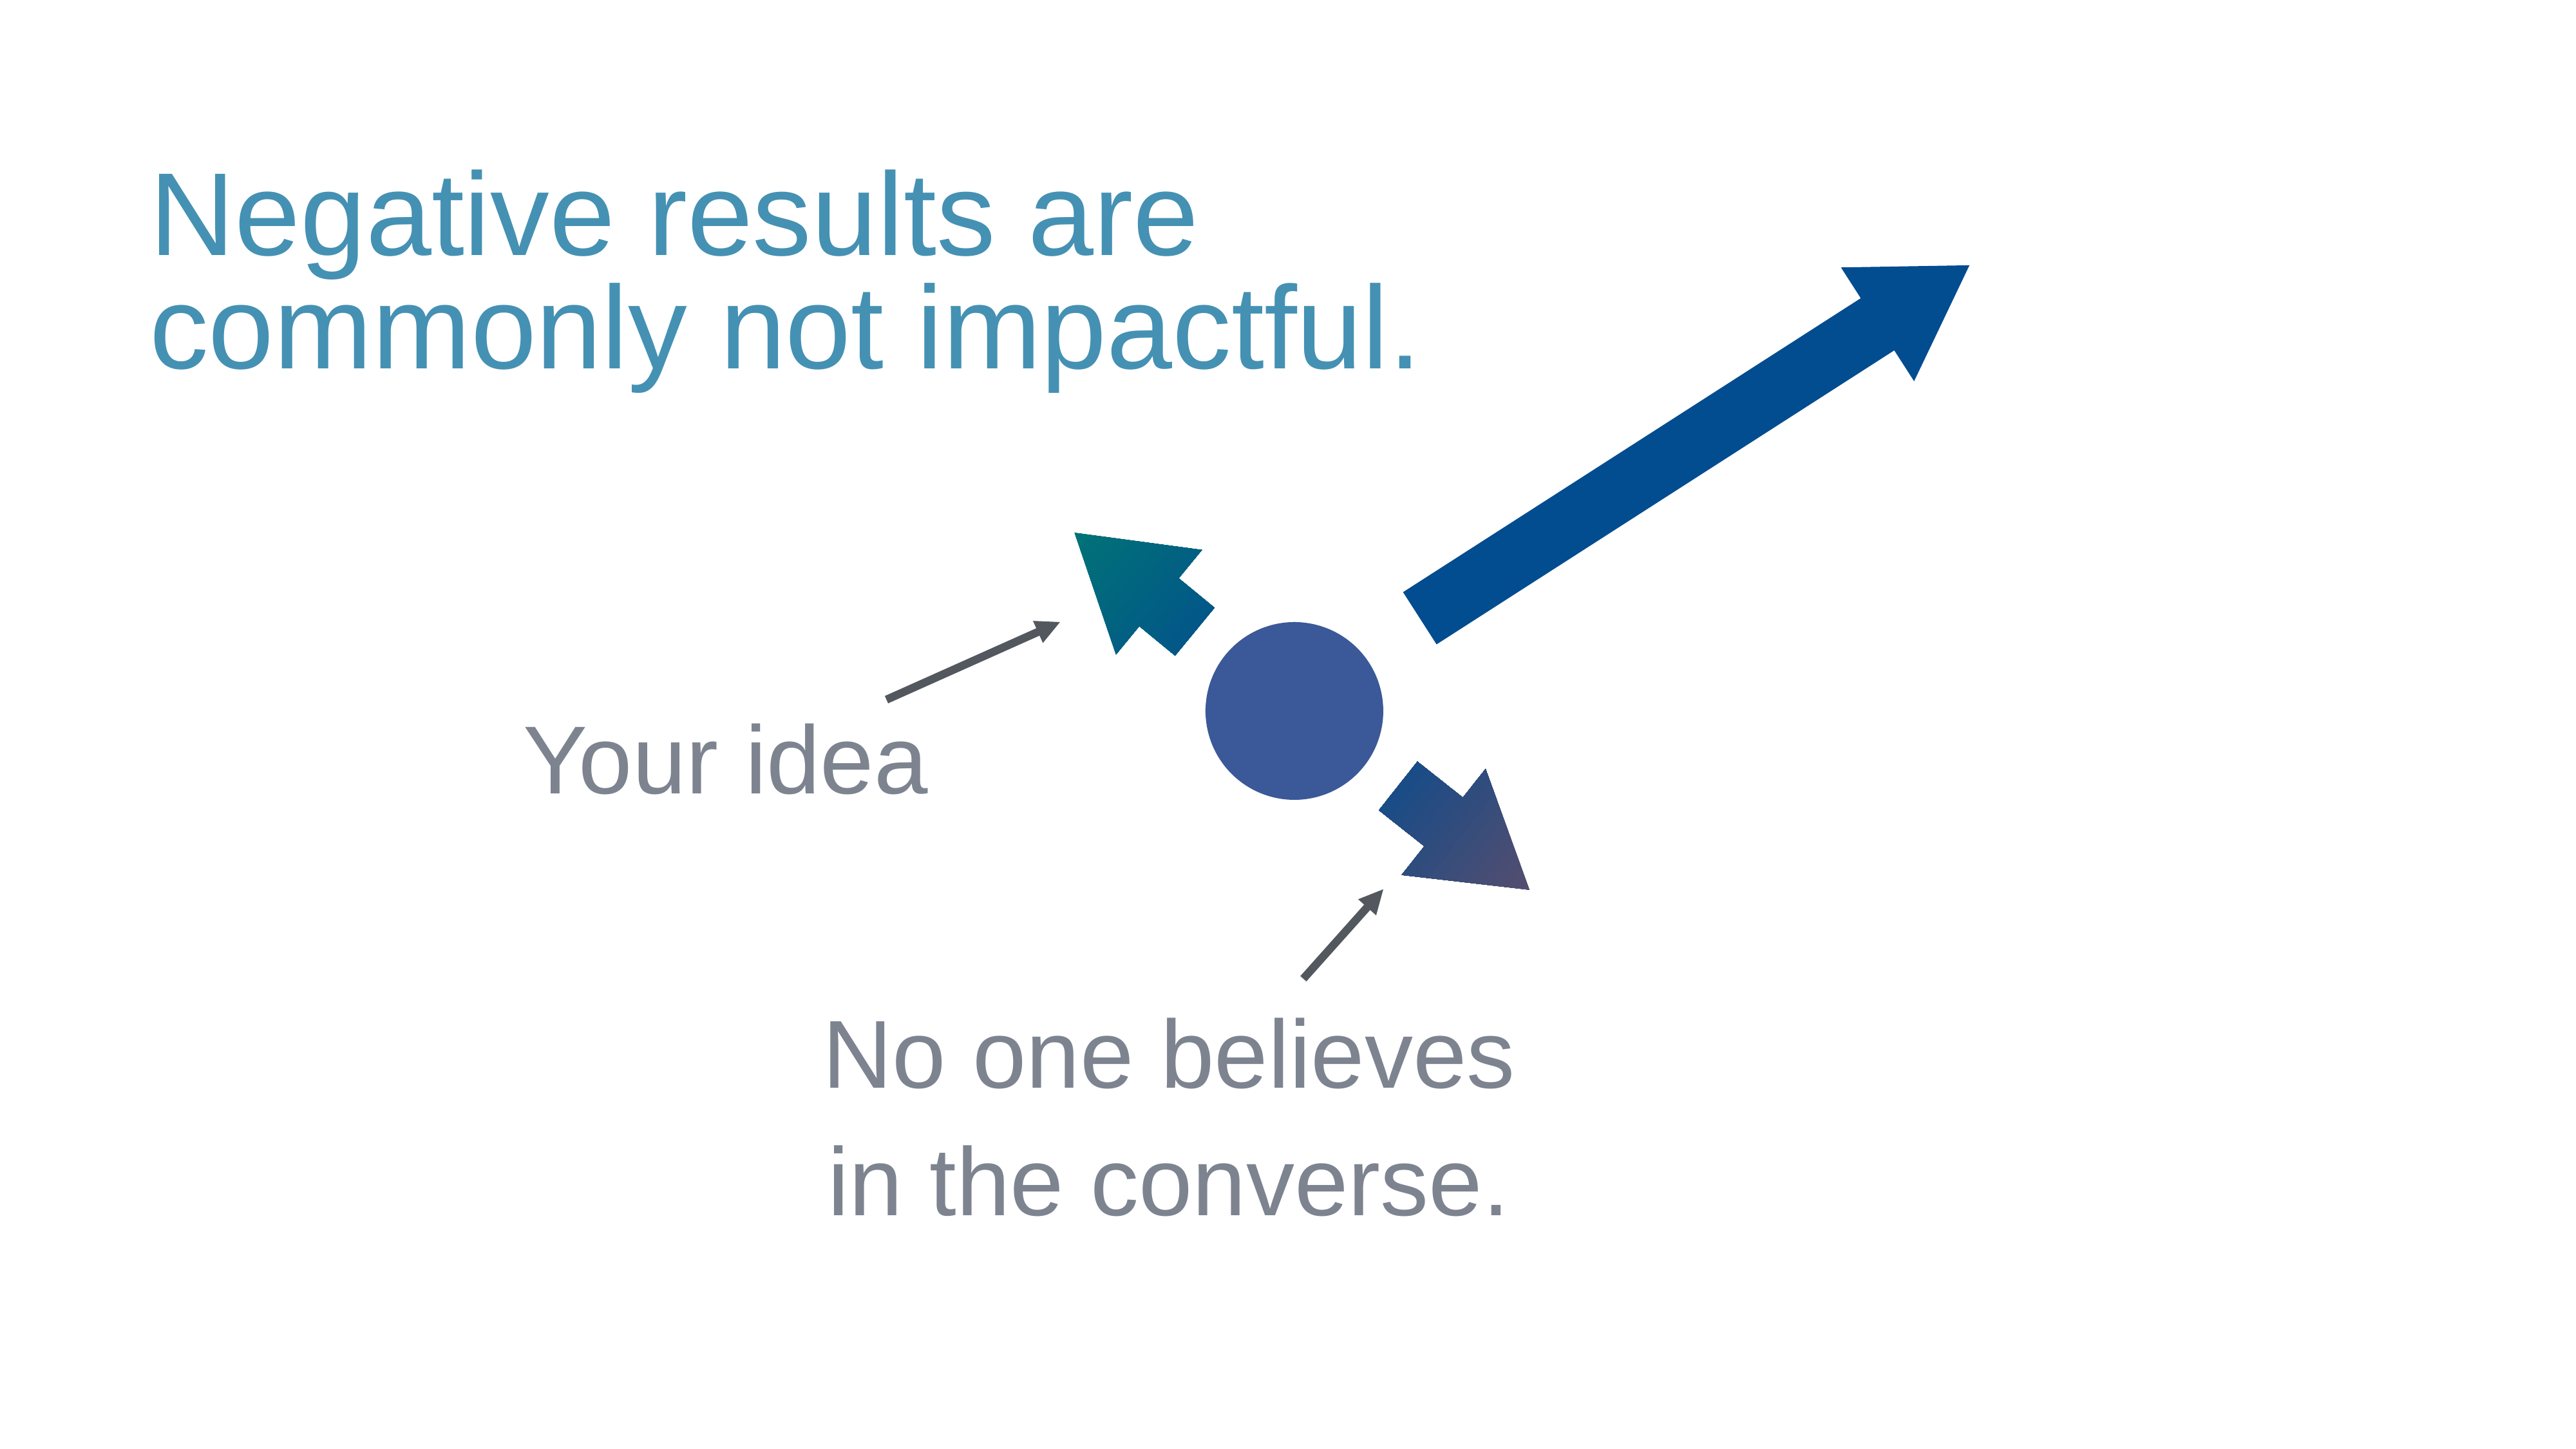

Negative results are commonly not impactful.

Your idea

No one believes in the converse.